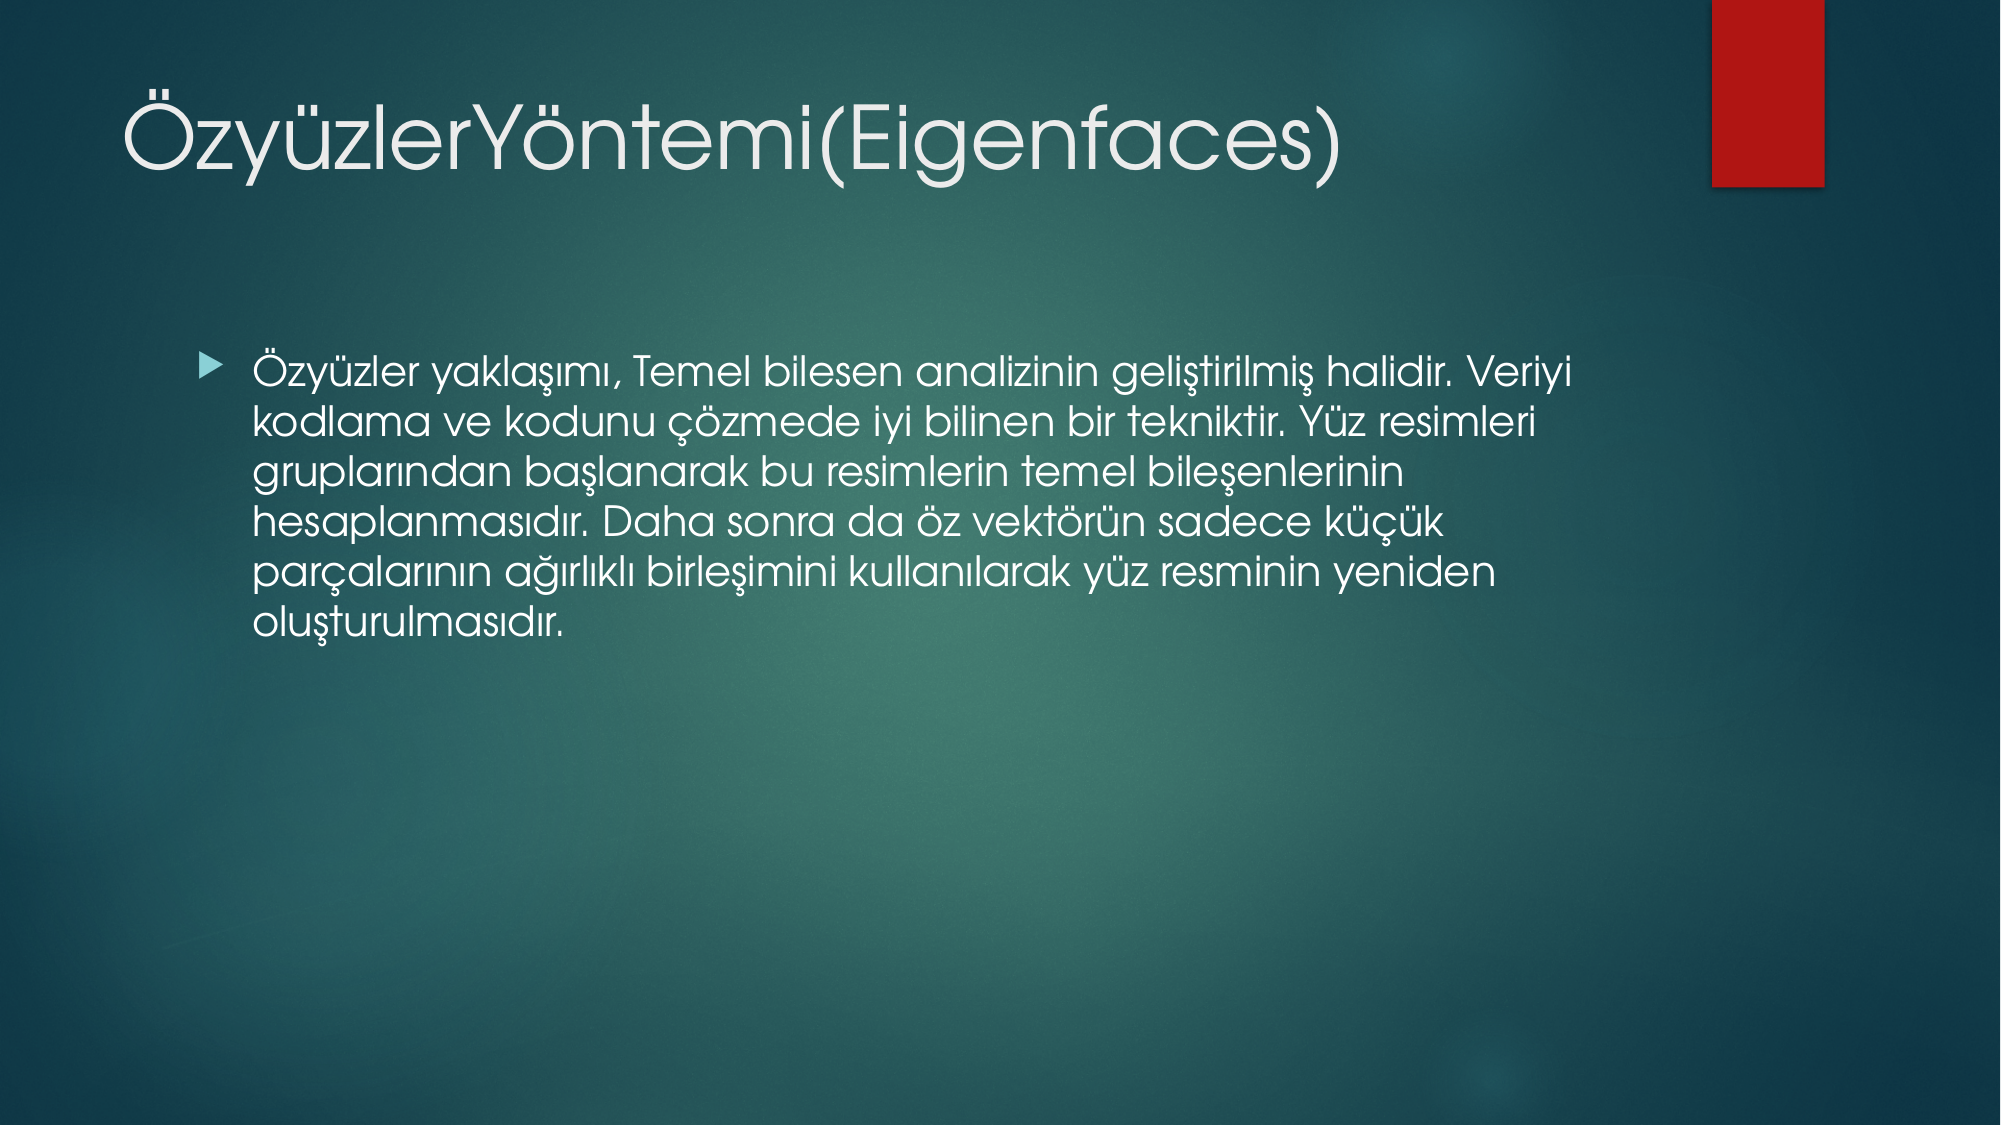

# ÖzyüzlerYöntemi(Eigenfaces)
Özyüzler yaklaşımı, Temel bilesen analizinin geliştirilmiş halidir. Veriyi kodlama ve kodunu çözmede iyi bilinen bir tekniktir. Yüz resimleri gruplarından başlanarak bu resimlerin temel bileşenlerinin hesaplanmasıdır. Daha sonra da öz vektörün sadece küçük parçalarının ağırlıklı birleşimini kullanılarak yüz resminin yeniden oluşturulmasıdır.